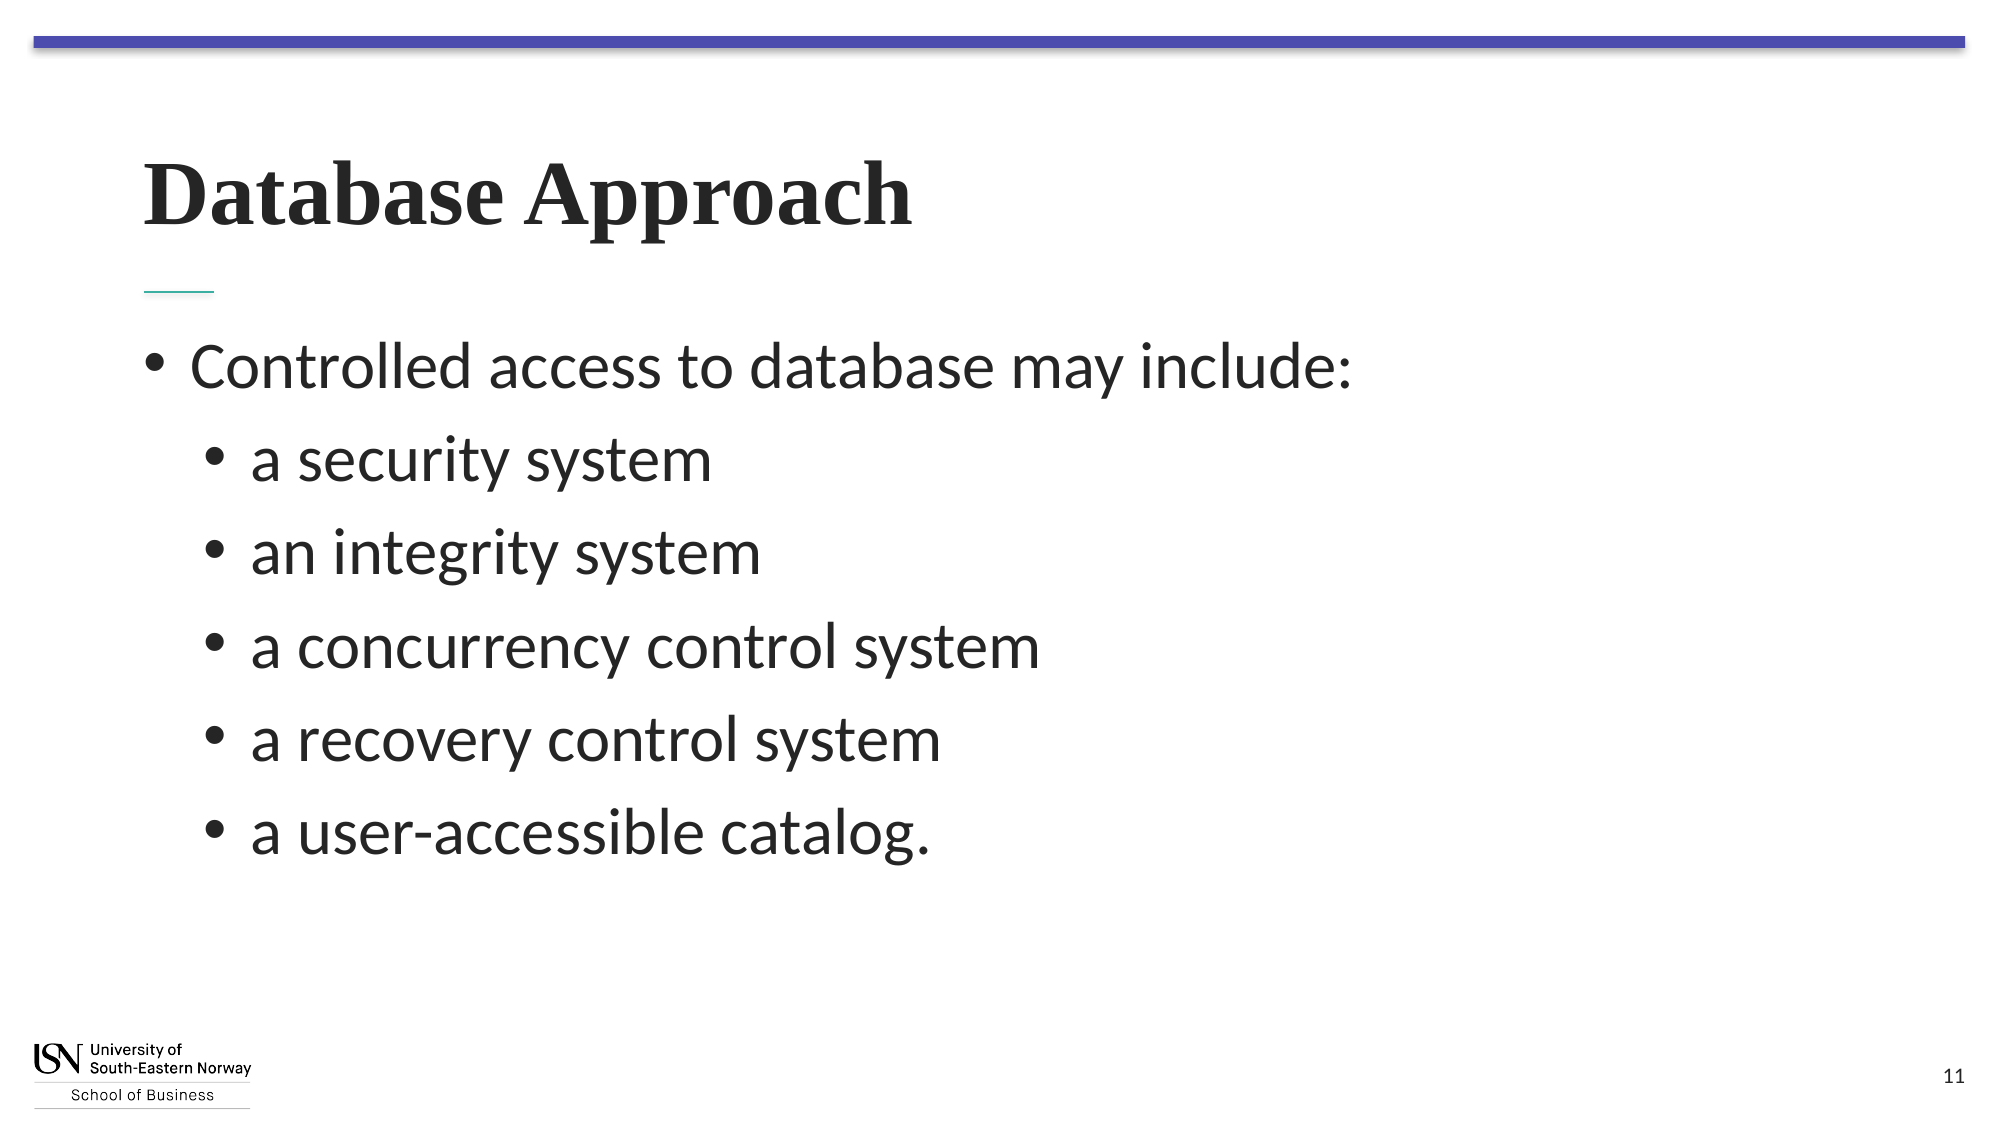

# Database Approach
Controlled access to database may include:
a security system
an integrity system
a concurrency control system
a recovery control system
a user-accessible catalog.
11